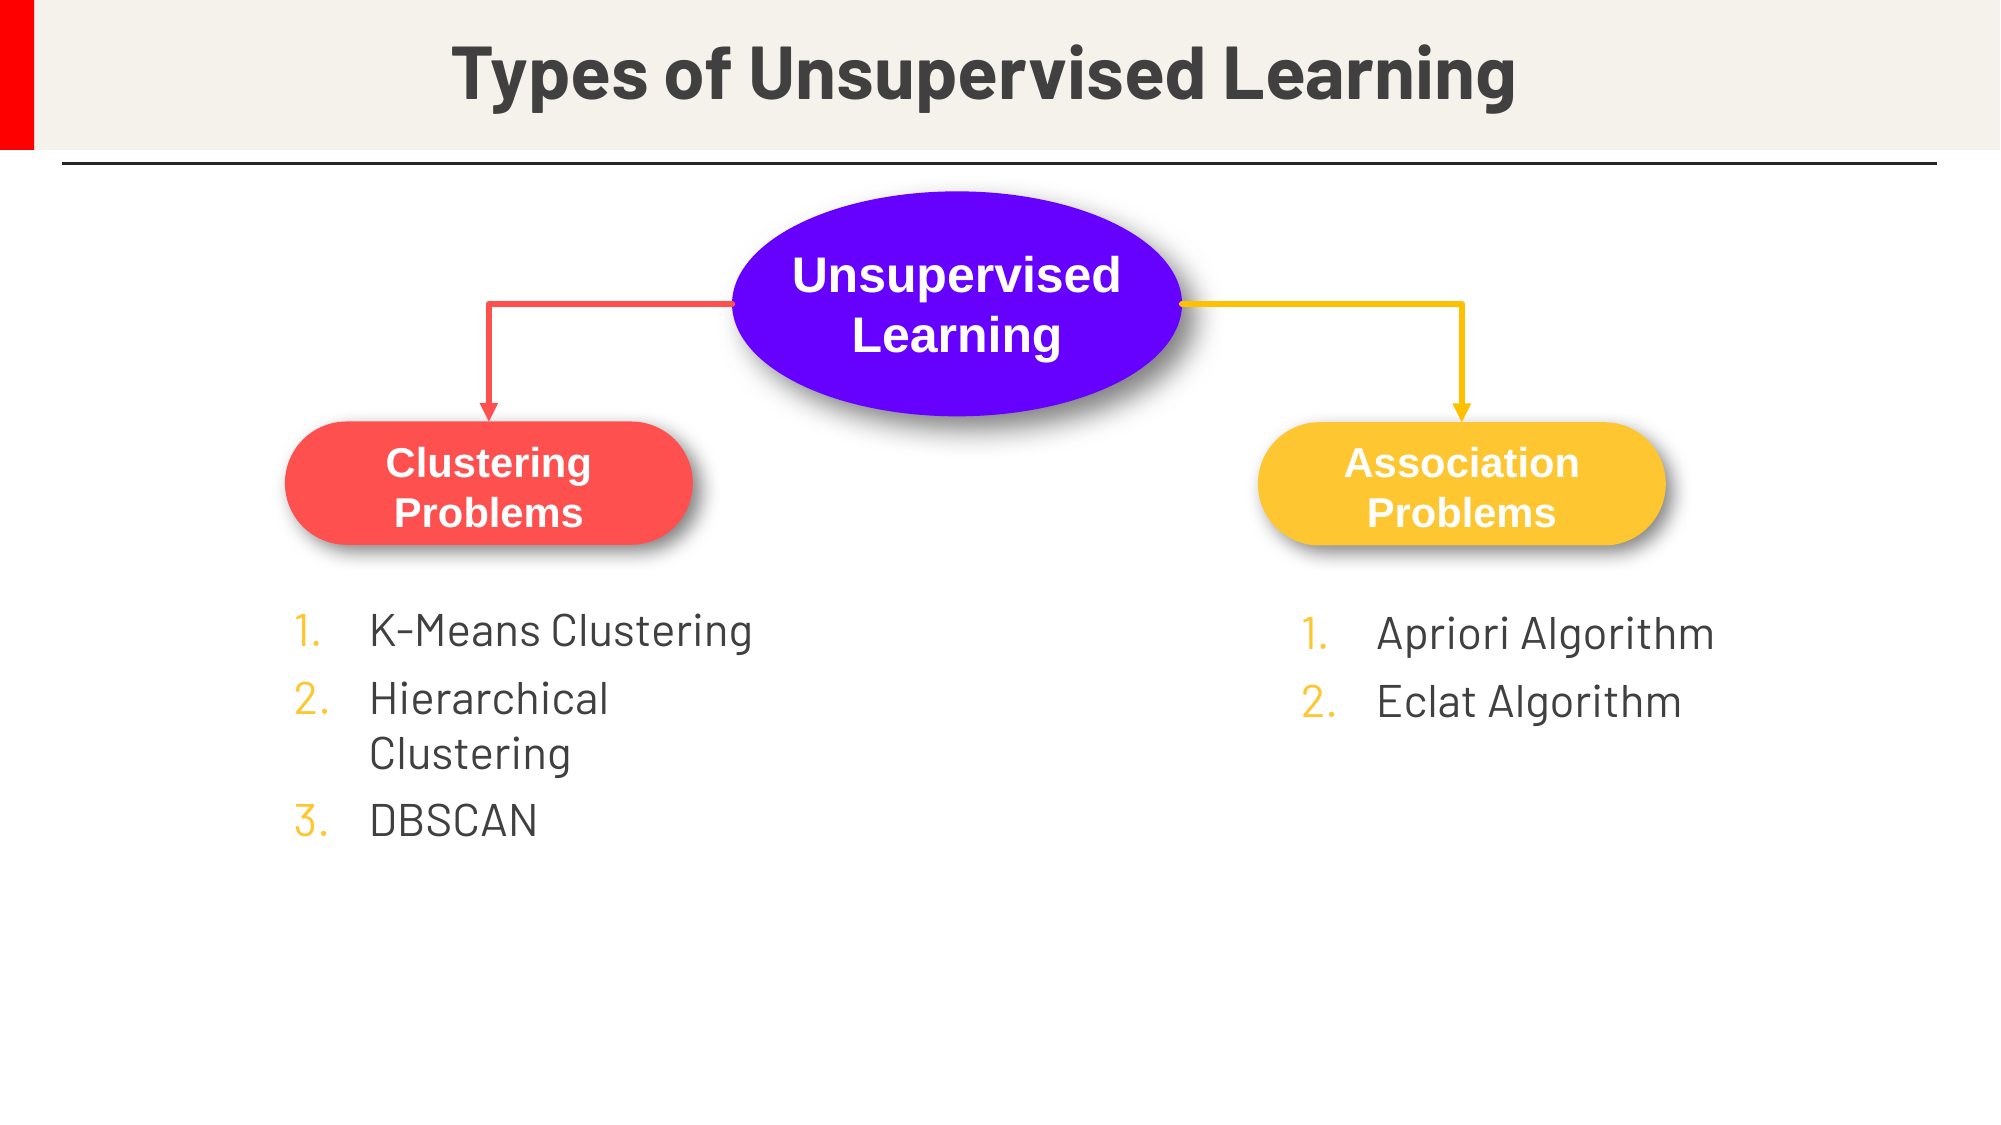

Types of Unsupervised Learning

Unsupervised Learning

Clustering Problems

Association Problems
K-Means Clustering
Hierarchical Clustering
DBSCAN
Apriori Algorithm
Eclat Algorithm